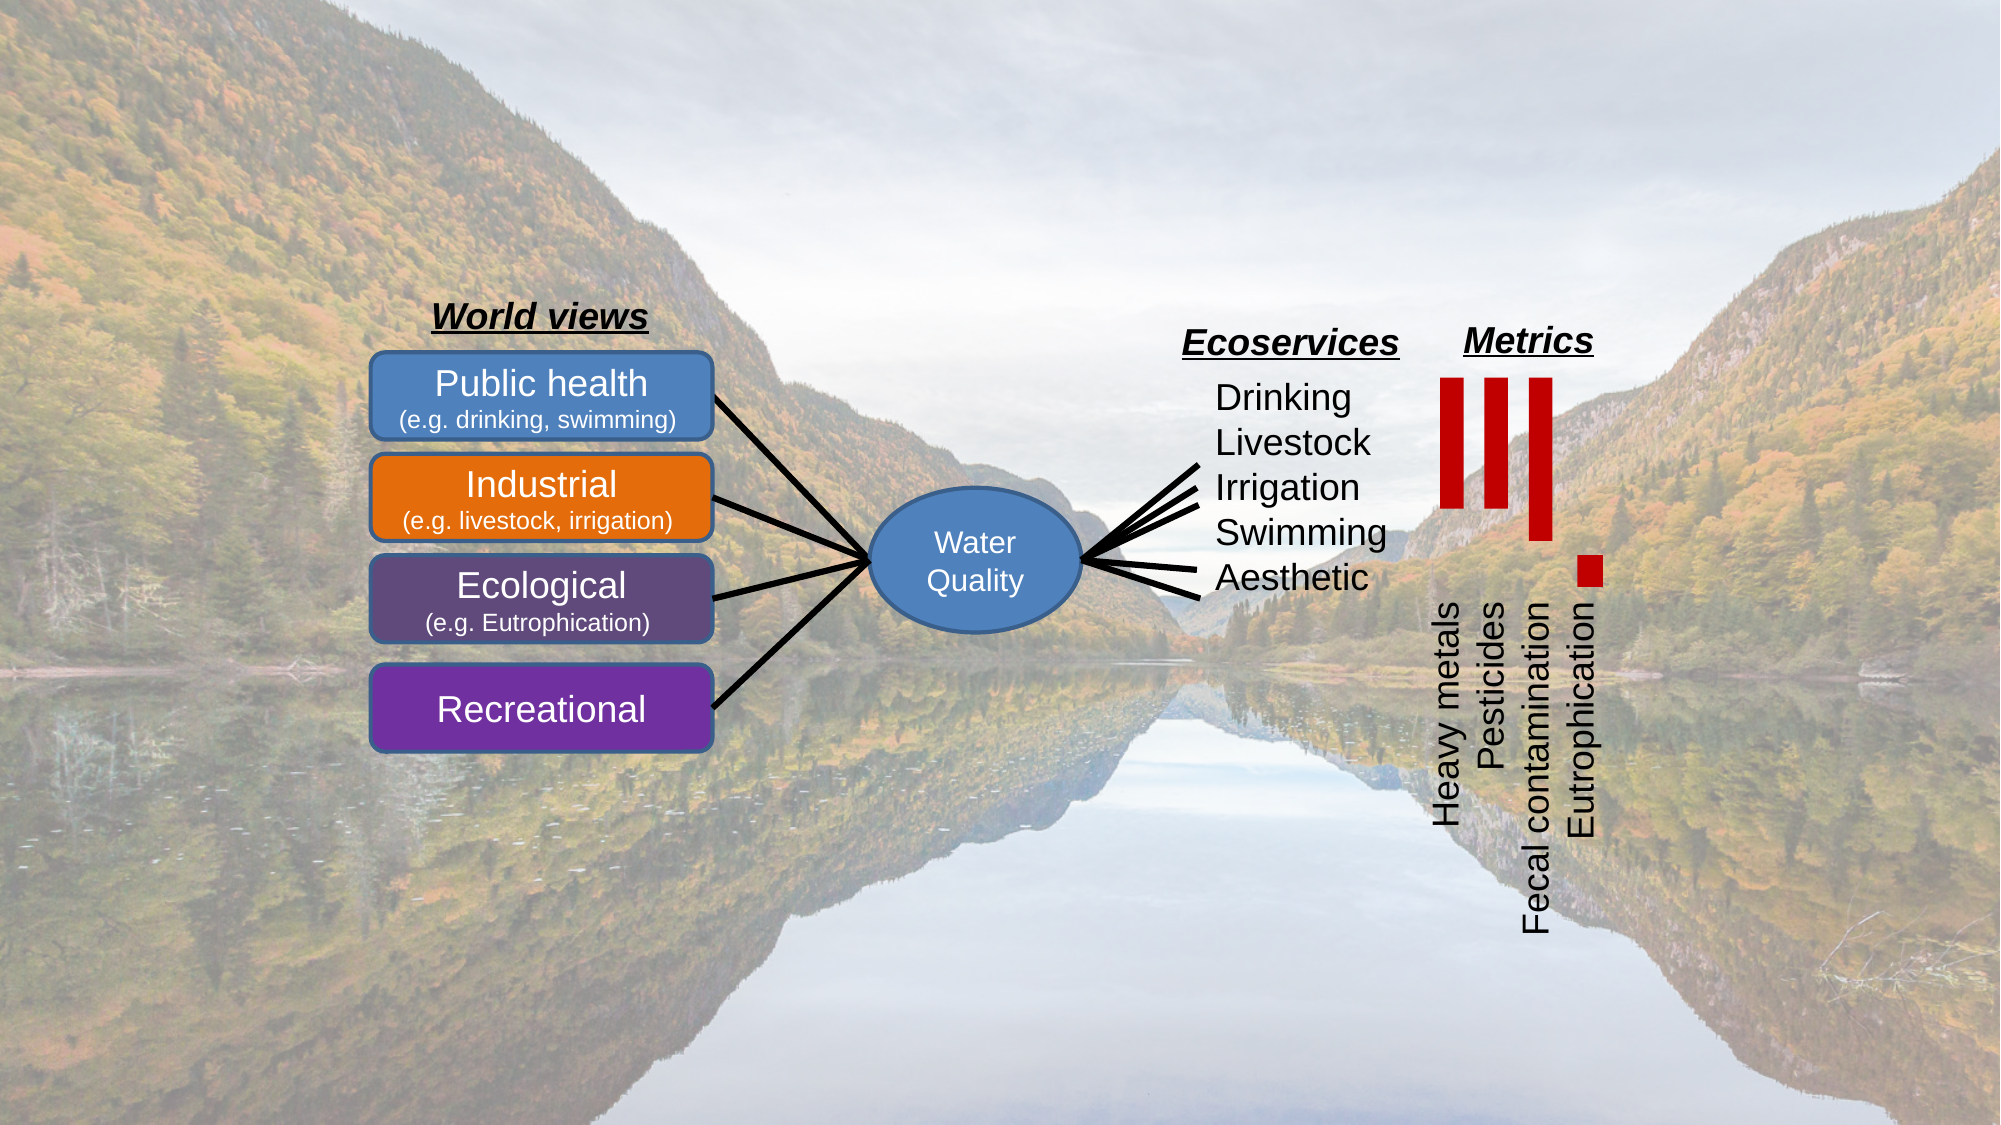

World views
Metrics
Ecoservices
Public health
(e.g. drinking, swimming)
Drinking
Livestock
Irrigation
Swimming
Aesthetic

Industrial
(e.g. livestock, irrigation)
Water
Quality
Ecological
(e.g. Eutrophication)

Heavy metals
Pesticides
Fecal contamination
Eutrophication
Recreational